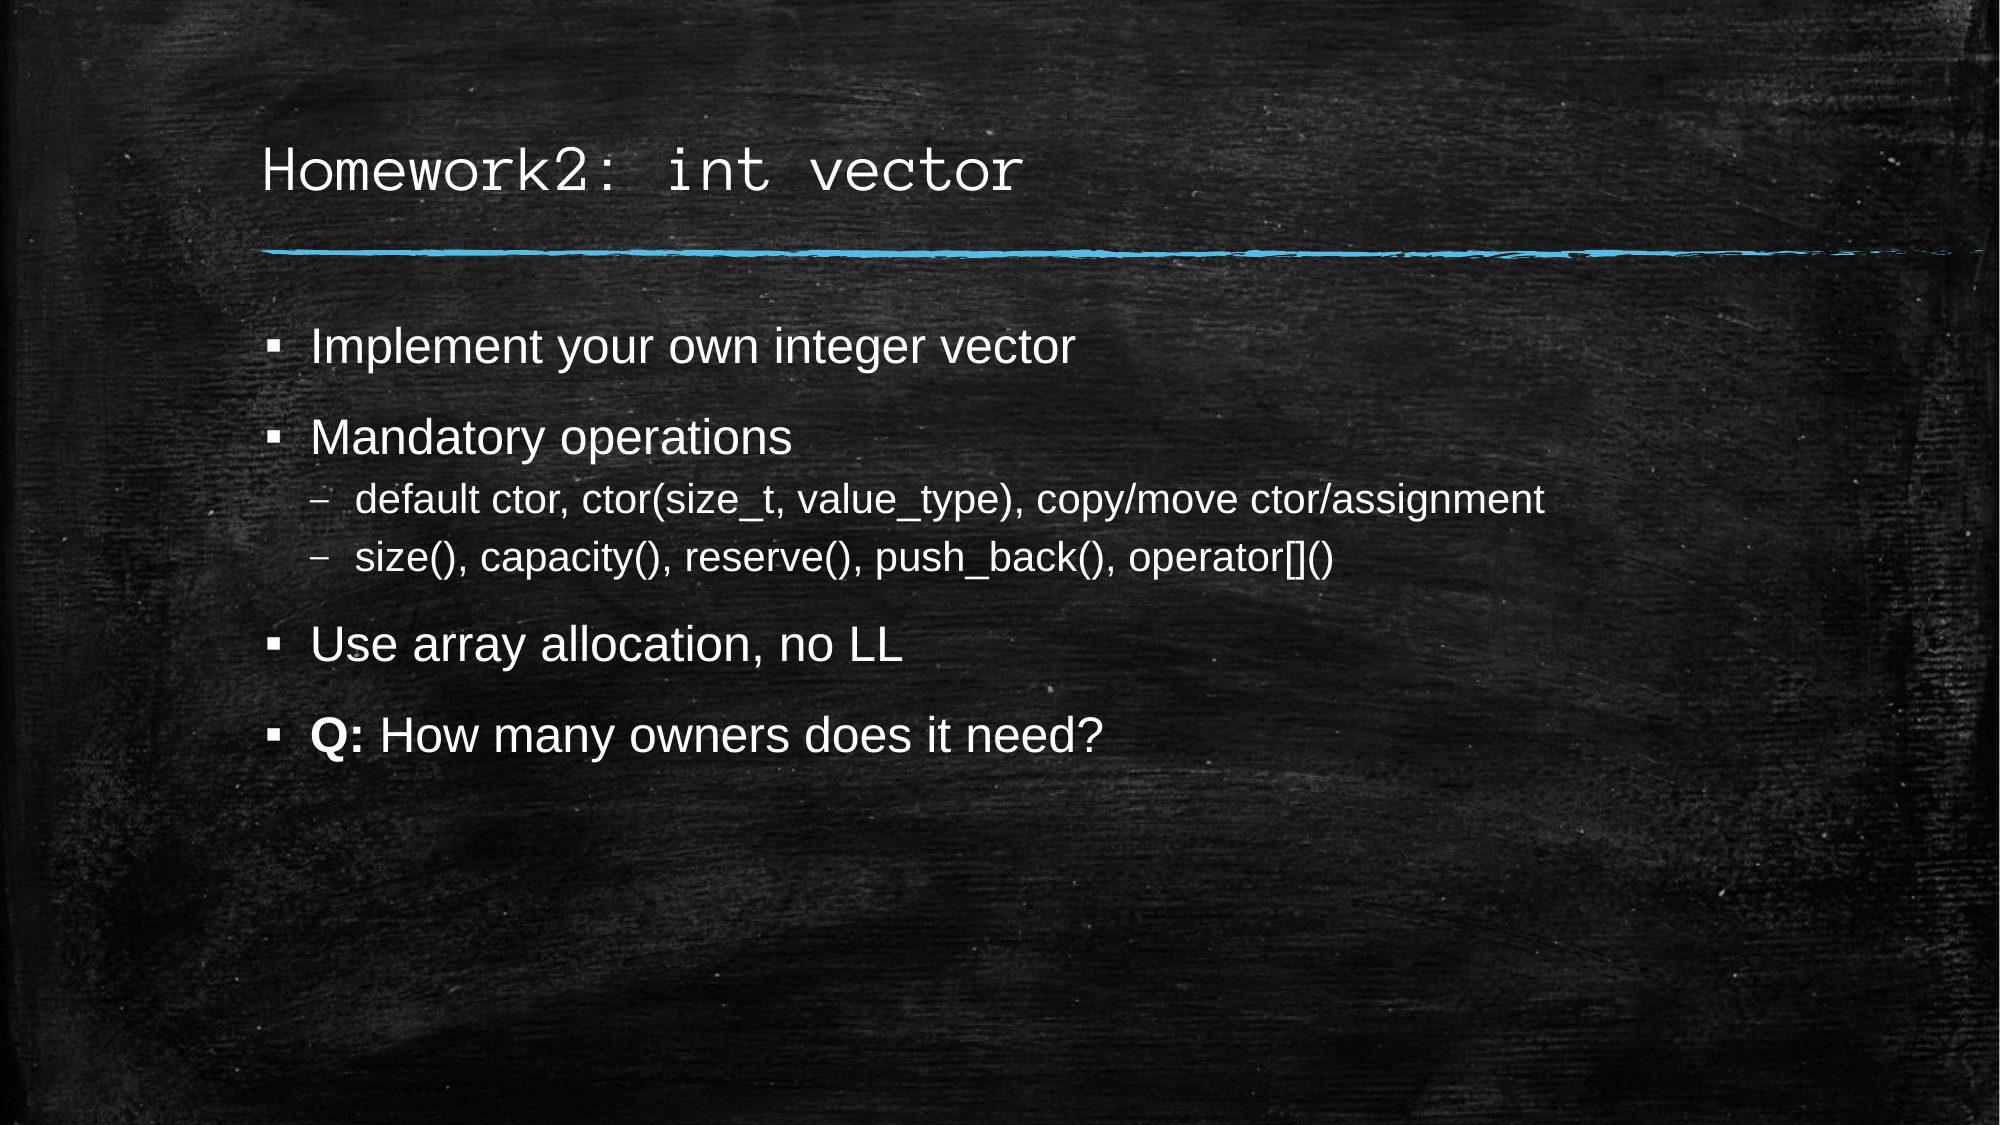

# Homework2: int vector
Implement your own integer vector
Mandatory operations
default ctor, ctor(size_t, value_type), copy/move ctor/assignment
size(), capacity(), reserve(), push_back(), operator[]()
Use array allocation, no LL
Q: How many owners does it need?